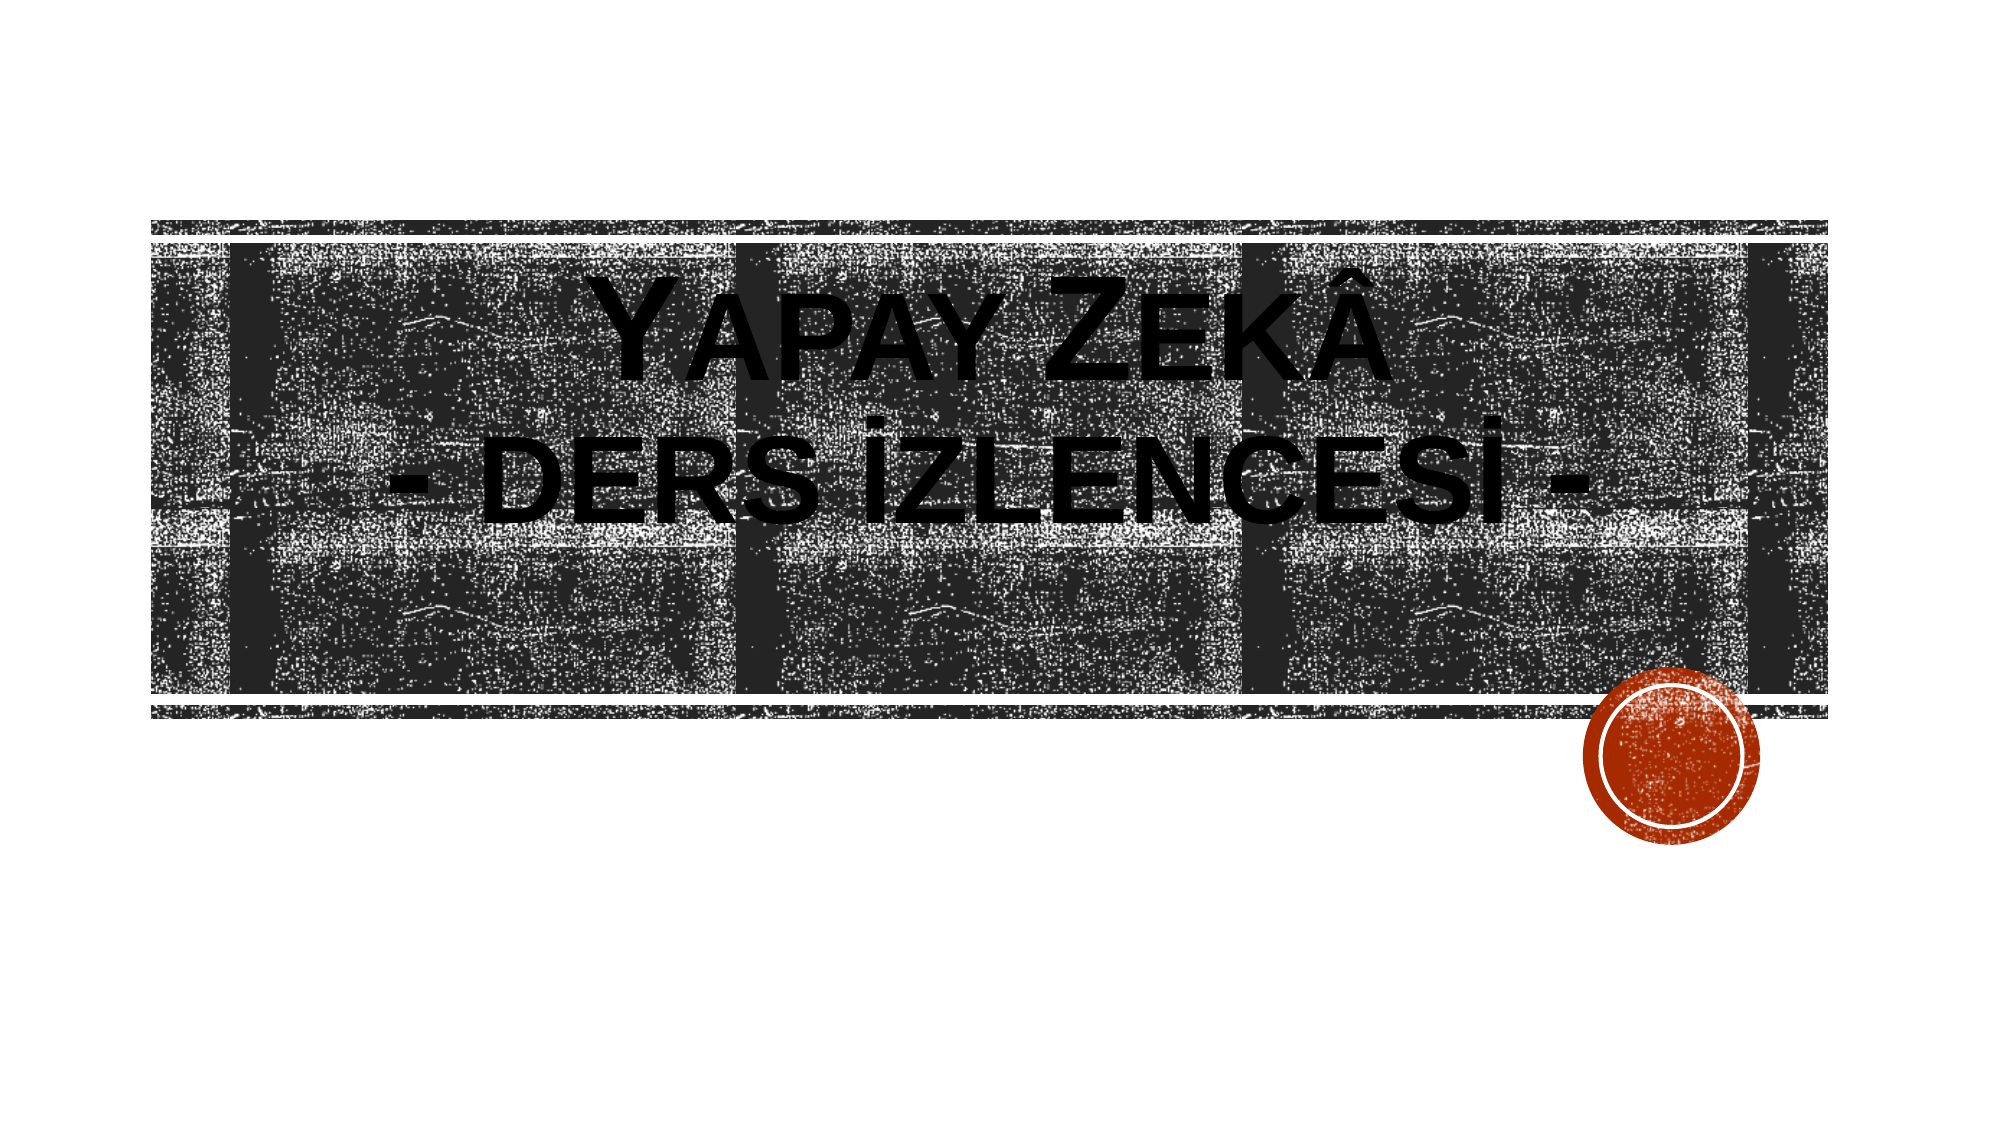

# yapay zekÂ - ders İZLENCESİ -